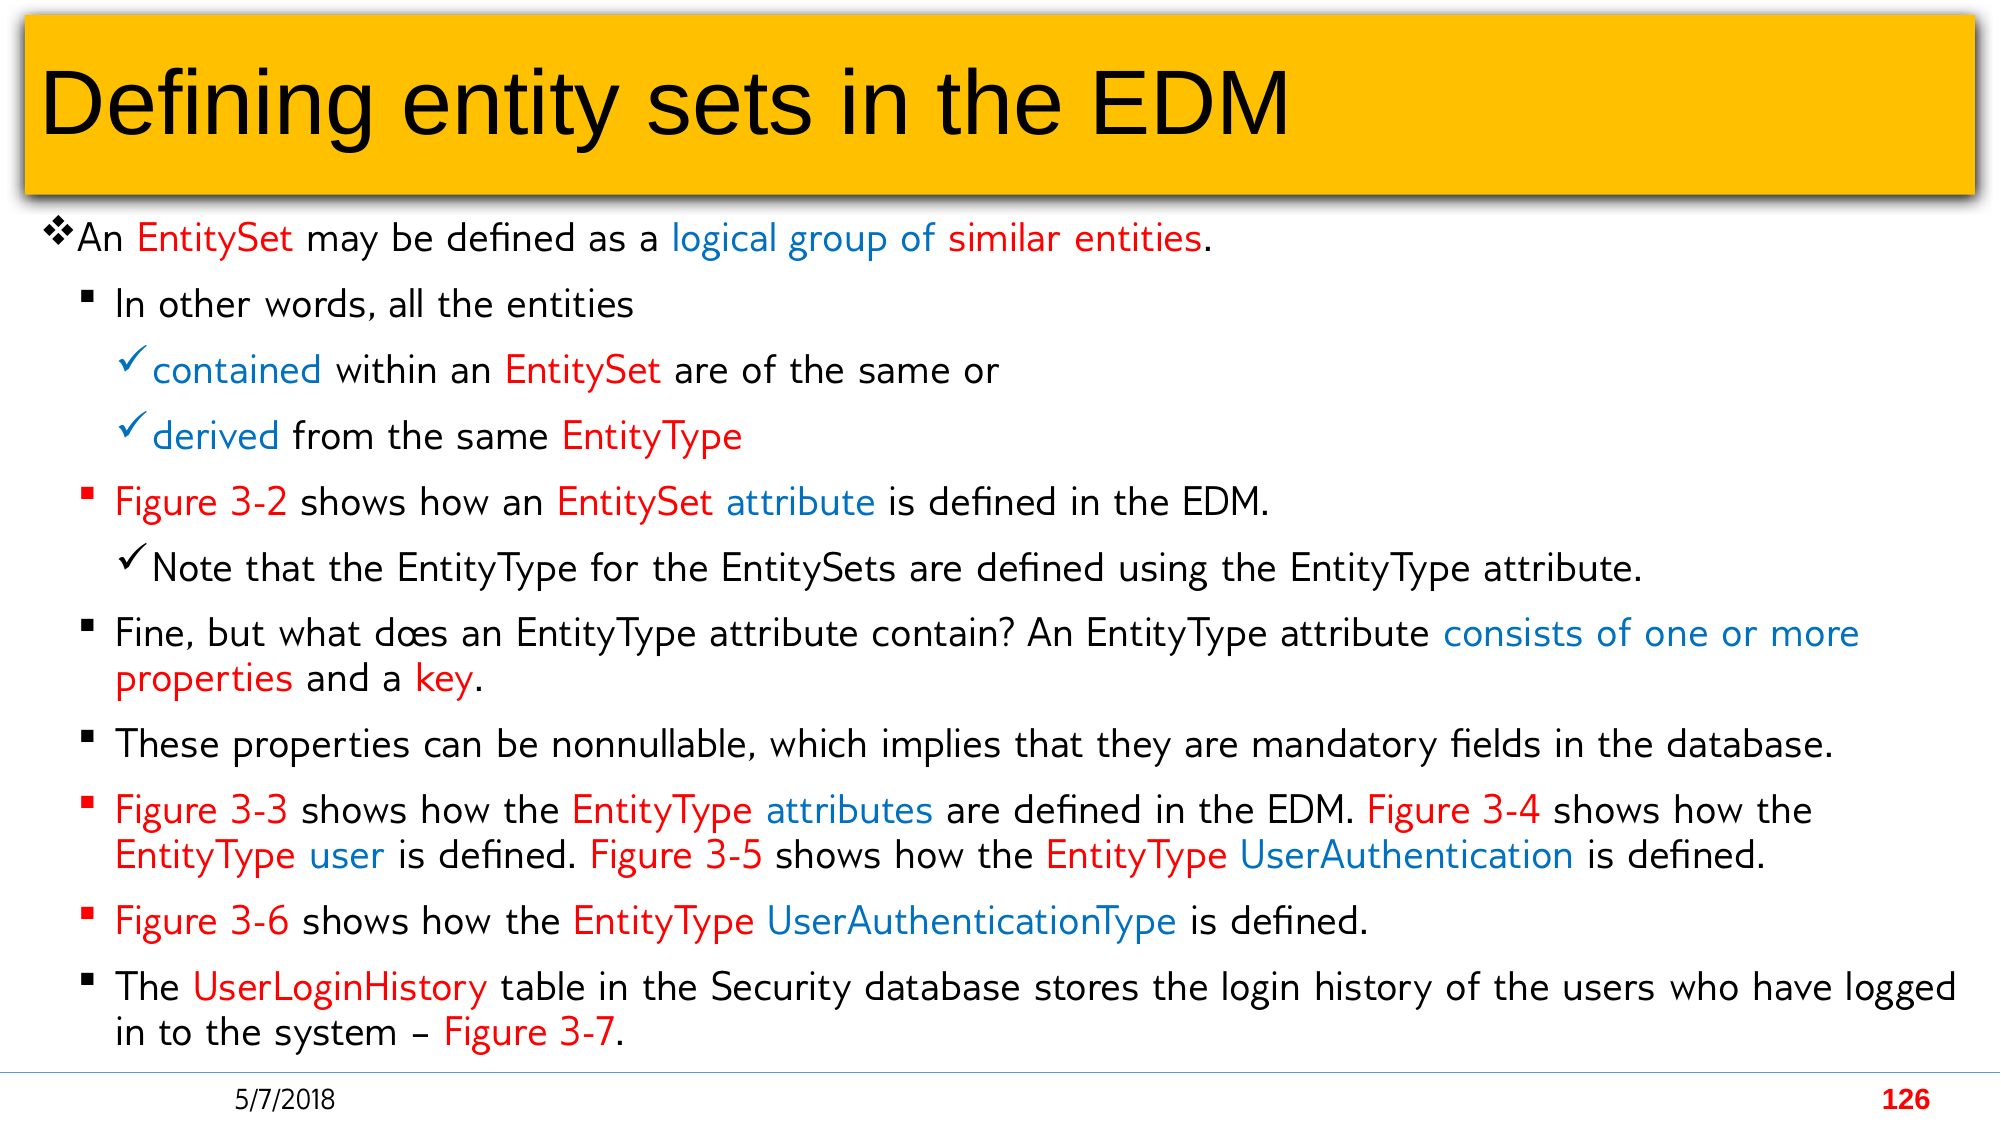

# Defining entity sets in the EDM
An EntitySet may be defined as a logical group of similar entities.
In other words, all the entities
contained within an EntitySet are of the same or
derived from the same EntityType
Figure 3-2 shows how an EntitySet attribute is defined in the EDM.
Note that the EntityType for the EntitySets are defined using the EntityType attribute.
Fine, but what does an EntityType attribute contain? An EntityType attribute consists of one or more properties and a key.
These properties can be nonnullable, which implies that they are mandatory fields in the database.
Figure 3-3 shows how the EntityType attributes are defined in the EDM. Figure 3-4 shows how the EntityType user is defined. Figure 3-5 shows how the EntityType UserAuthentication is defined.
Figure 3-6 shows how the EntityType UserAuthenticationType is defined.
The UserLoginHistory table in the Security database stores the login history of the users who have logged in to the system – Figure 3-7.
5/7/2018
126